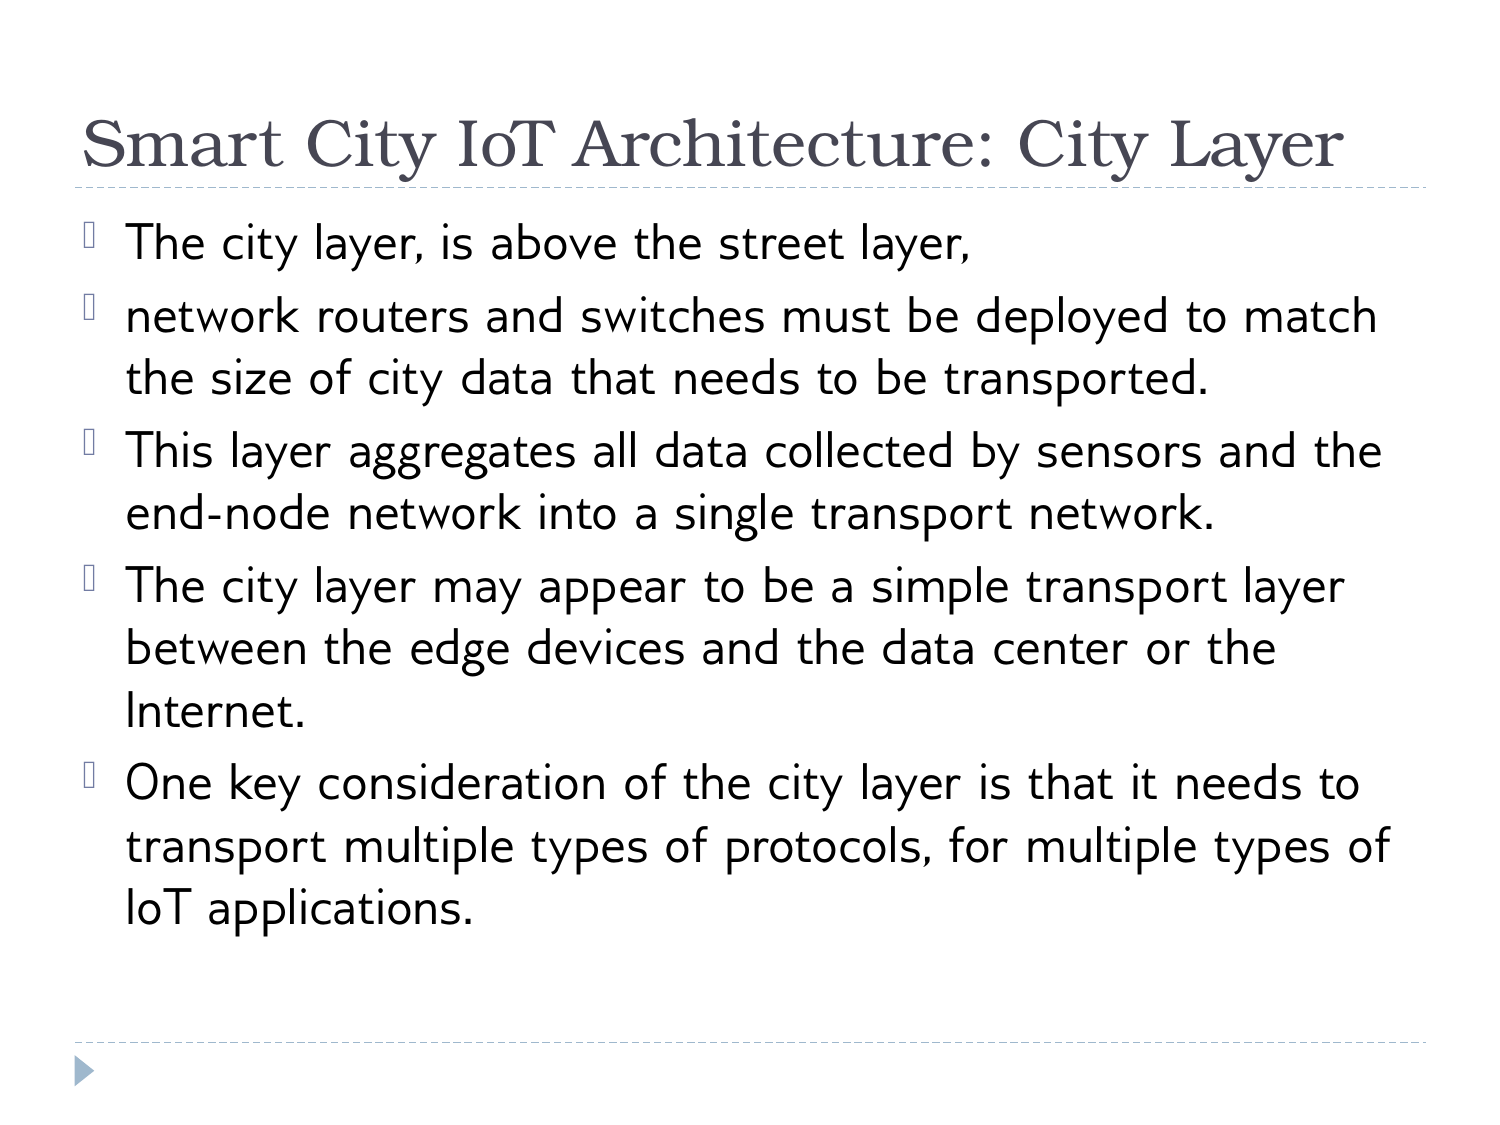

# Smart City IoT Architecture: City Layer
The city layer, is above the street layer,
network routers and switches must be deployed to match the size of city data that needs to be transported.
This layer aggregates all data collected by sensors and the end-node network into a single transport network.
The city layer may appear to be a simple transport layer between the edge devices and the data center or the Internet.
One key consideration of the city layer is that it needs to transport multiple types of protocols, for multiple types of IoT applications.